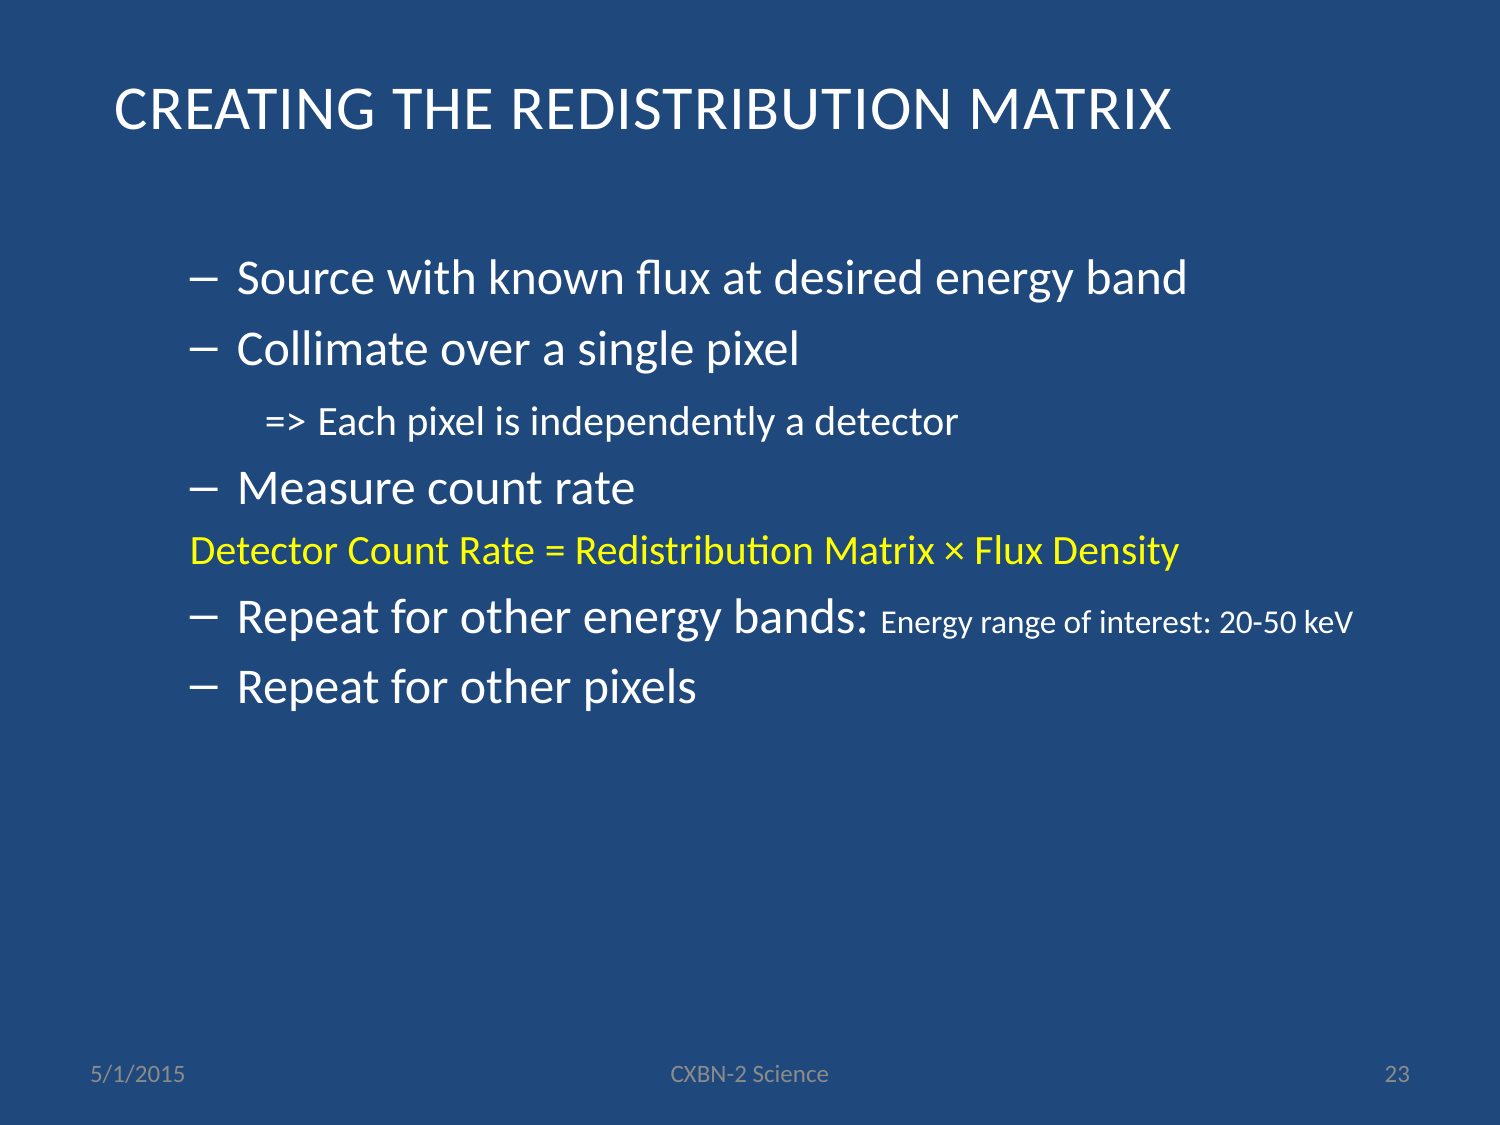

Creating the Redistribution matrix
Source with known flux at desired energy band
Collimate over a single pixel
=> Each pixel is independently a detector
Measure count rate
Detector Count Rate = Redistribution Matrix × Flux Density
Repeat for other energy bands: Energy range of interest: 20-50 keV
Repeat for other pixels
5/1/2015
CXBN-2 Science
23